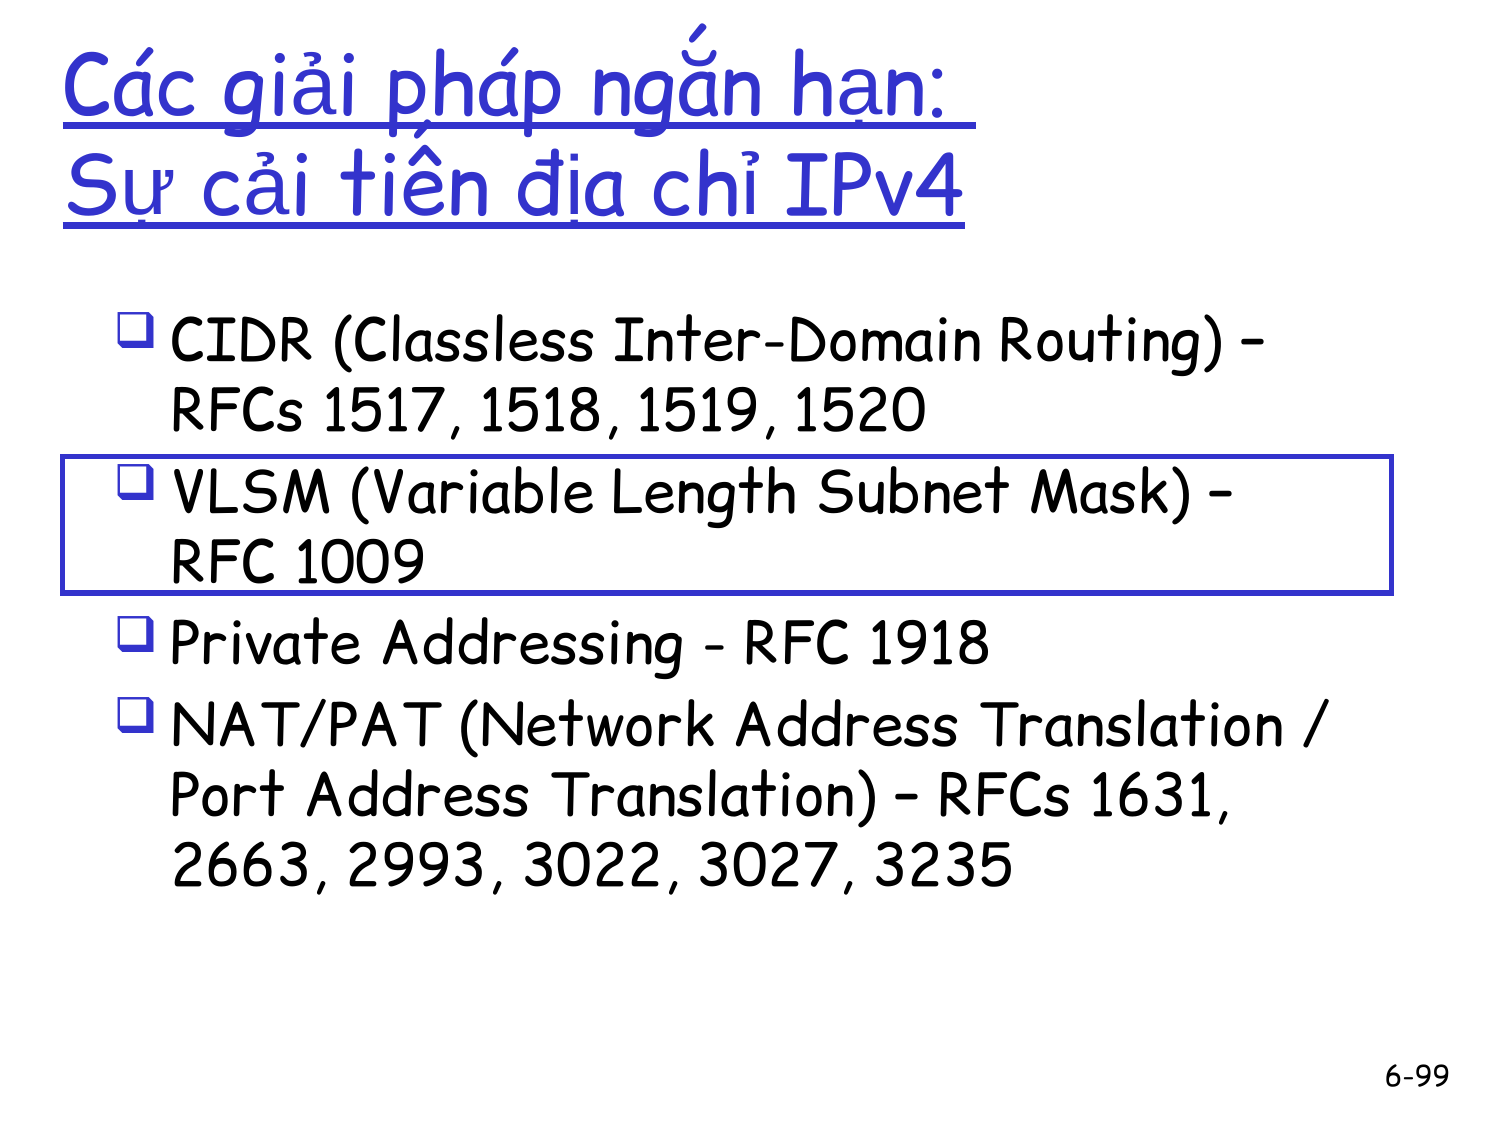

# Các giải pháp ngắn hạn: Sự cải tiến địa chỉ IPv4
CIDR (Classless Inter-Domain Routing) – RFCs 1517, 1518, 1519, 1520
VLSM (Variable Length Subnet Mask) – RFC 1009
Private Addressing - RFC 1918
NAT/PAT (Network Address Translation / Port Address Translation) – RFCs 1631, 2663, 2993, 3022, 3027, 3235

6-99